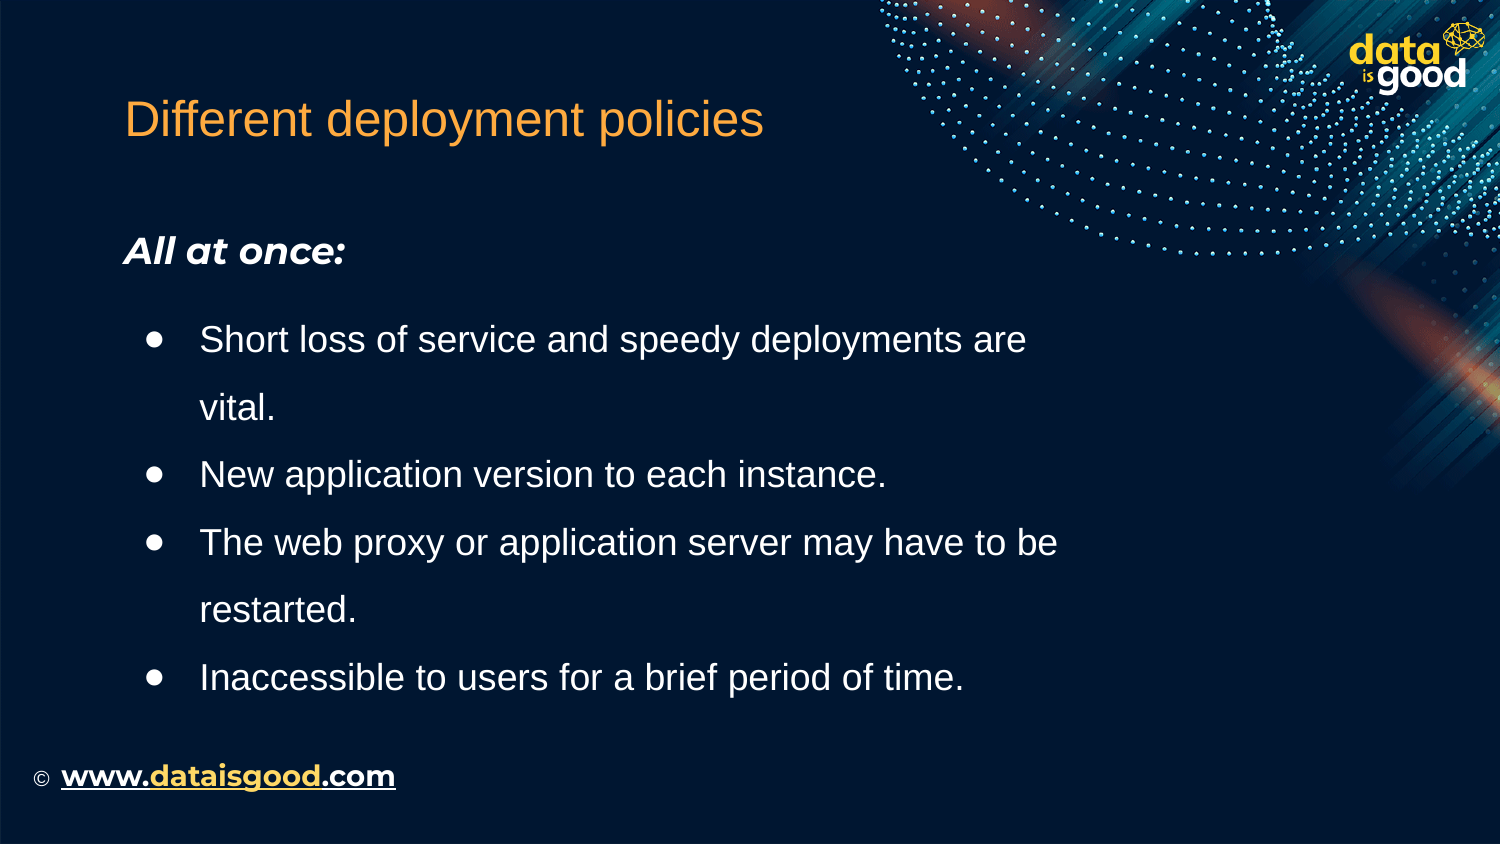

# Different deployment policies
All at once:
Short loss of service and speedy deployments are vital.
New application version to each instance.
The web proxy or application server may have to be restarted.
Inaccessible to users for a brief period of time.